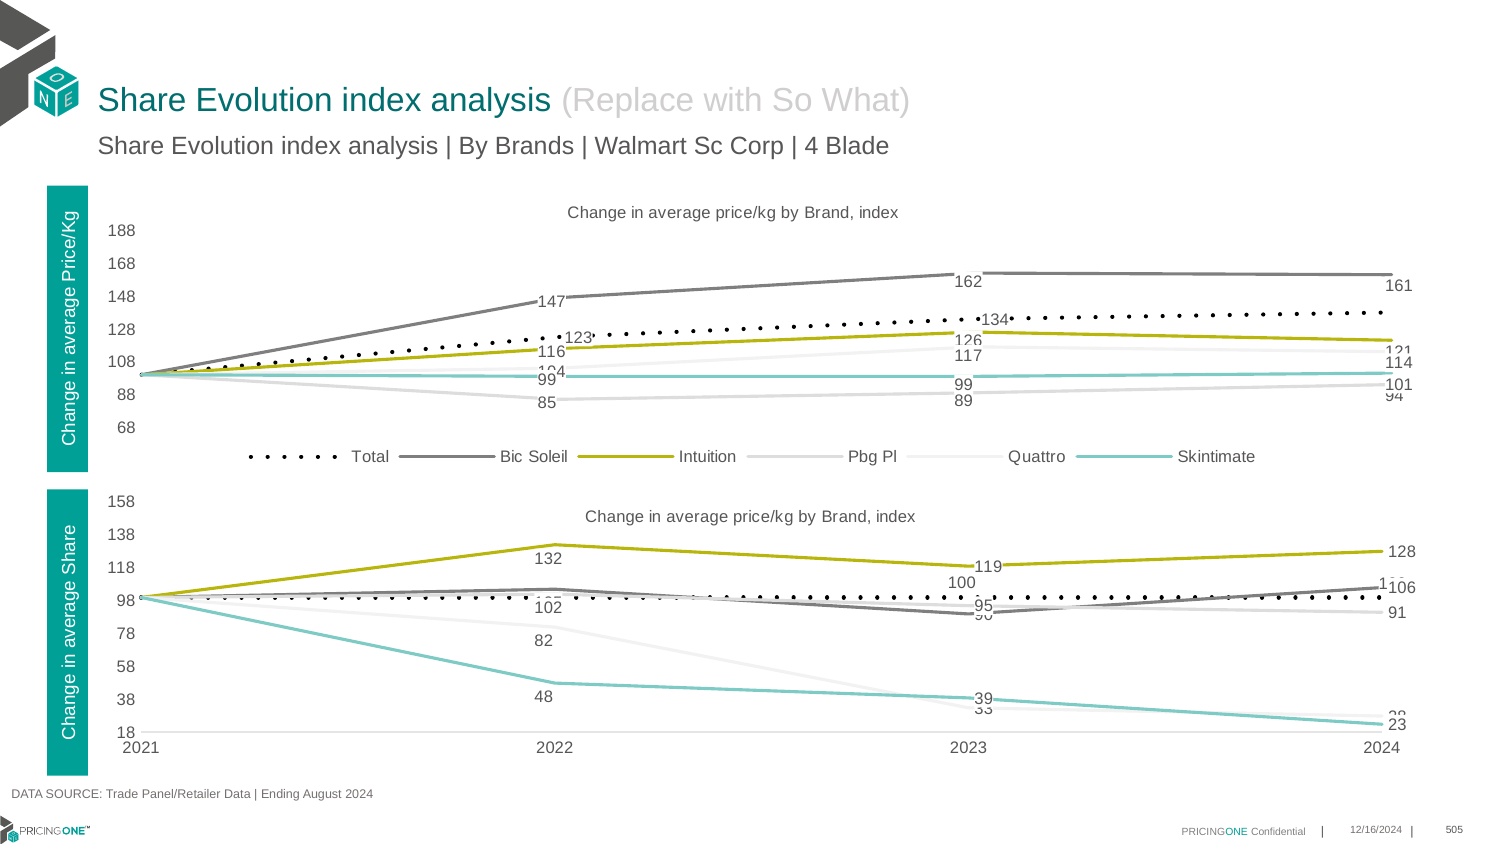

# Share Evolution index analysis (Replace with So What)
Share Evolution index analysis | By Brands | Walmart Sc Corp | 4 Blade

### Chart: Change in average price/kg by Brand, index

| Category | Total | Bic Soleil | Intuition | Pbg Pl | Quattro | Skintimate |
|---|---|---|---|---|---|---|
| 2021 | 100.0 | 100.0 | 100.0 | 100.0 | 100.0 | 100.0 |
| 2022 | 123.0 | 147.0 | 116.0 | 85.0 | 104.0 | 99.0 |
| 2023 | 134.0 | 162.0 | 126.0 | 89.0 | 117.0 | 99.0 |
| 2024 | 138.0 | 161.0 | 121.0 | 94.0 | 114.0 | 101.0 |
Change in average Price/Kg

### Chart: Change in average price/kg by Brand, index

| Category | Total | Bic Soleil | Intuition | Pbg Pl | Quattro | Skintimate |
|---|---|---|---|---|---|---|
| 2021 | 100.0 | 100.0 | 100.0 | 100.0 | 100.0 | 100.0 |
| 2022 | 100.0 | 105.0 | 132.0 | 102.0 | 82.0 | 48.0 |
| 2023 | 100.0 | 90.0 | 119.0 | 95.0 | 33.0 | 39.0 |
| 2024 | 100.0 | 106.0 | 128.0 | 91.0 | 28.0 | 23.0 |
Change in average Share
DATA SOURCE: Trade Panel/Retailer Data | Ending August 2024

12/16/2024
505